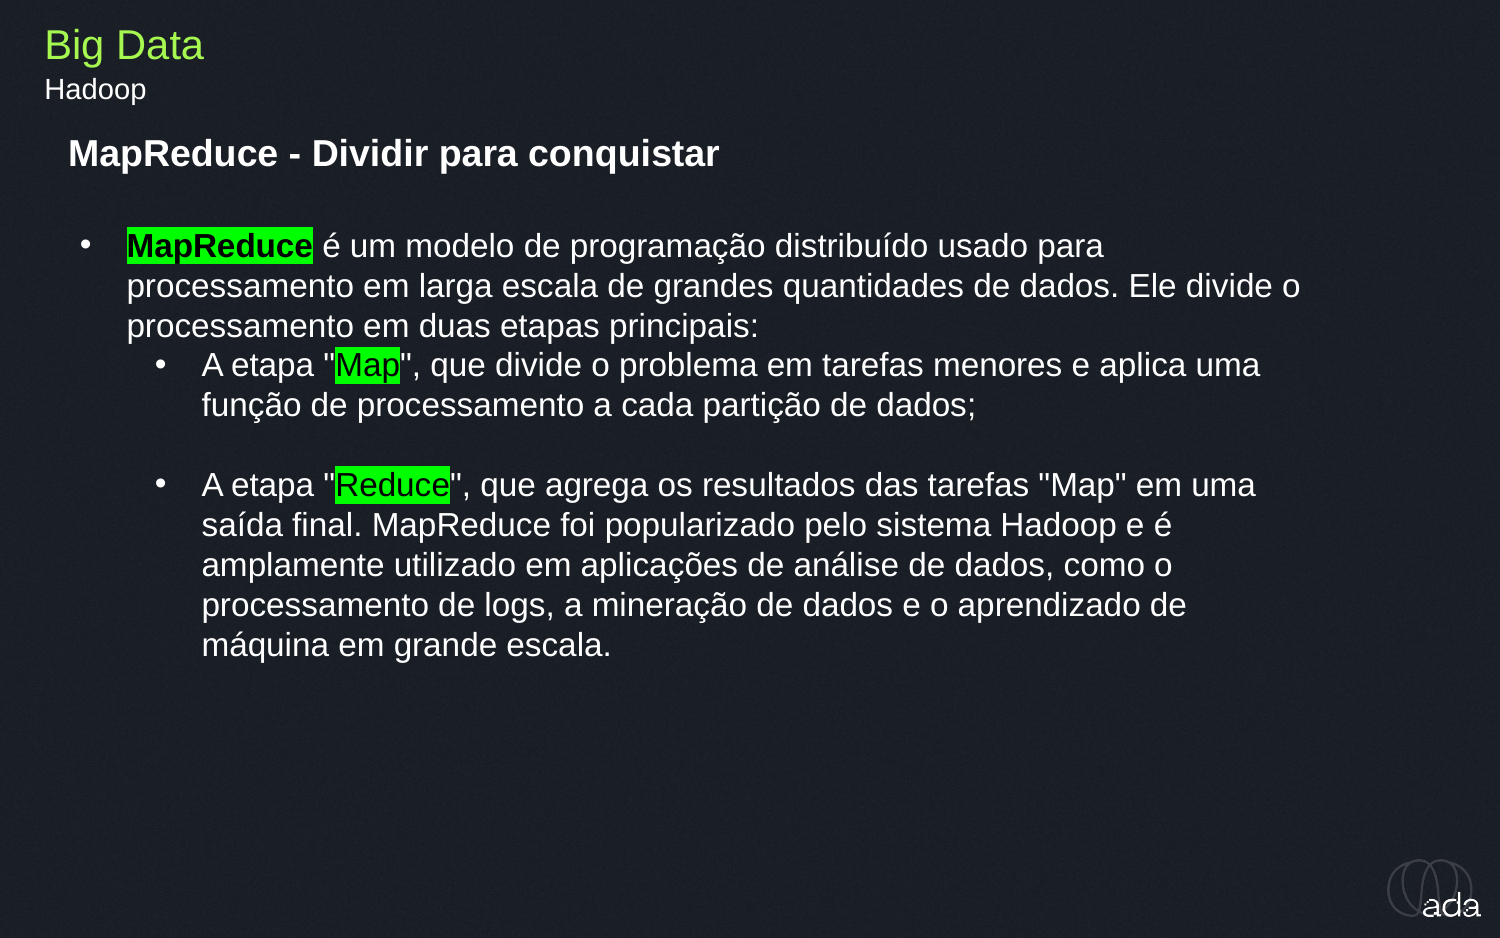

Big Data
Hadoop
MapReduce - Dividir para conquistar
MapReduce é um modelo de programação distribuído usado para processamento em larga escala de grandes quantidades de dados. Ele divide o processamento em duas etapas principais:
A etapa "Map", que divide o problema em tarefas menores e aplica uma função de processamento a cada partição de dados;

A etapa "Reduce", que agrega os resultados das tarefas "Map" em uma saída final. MapReduce foi popularizado pelo sistema Hadoop e é amplamente utilizado em aplicações de análise de dados, como o processamento de logs, a mineração de dados e o aprendizado de máquina em grande escala.